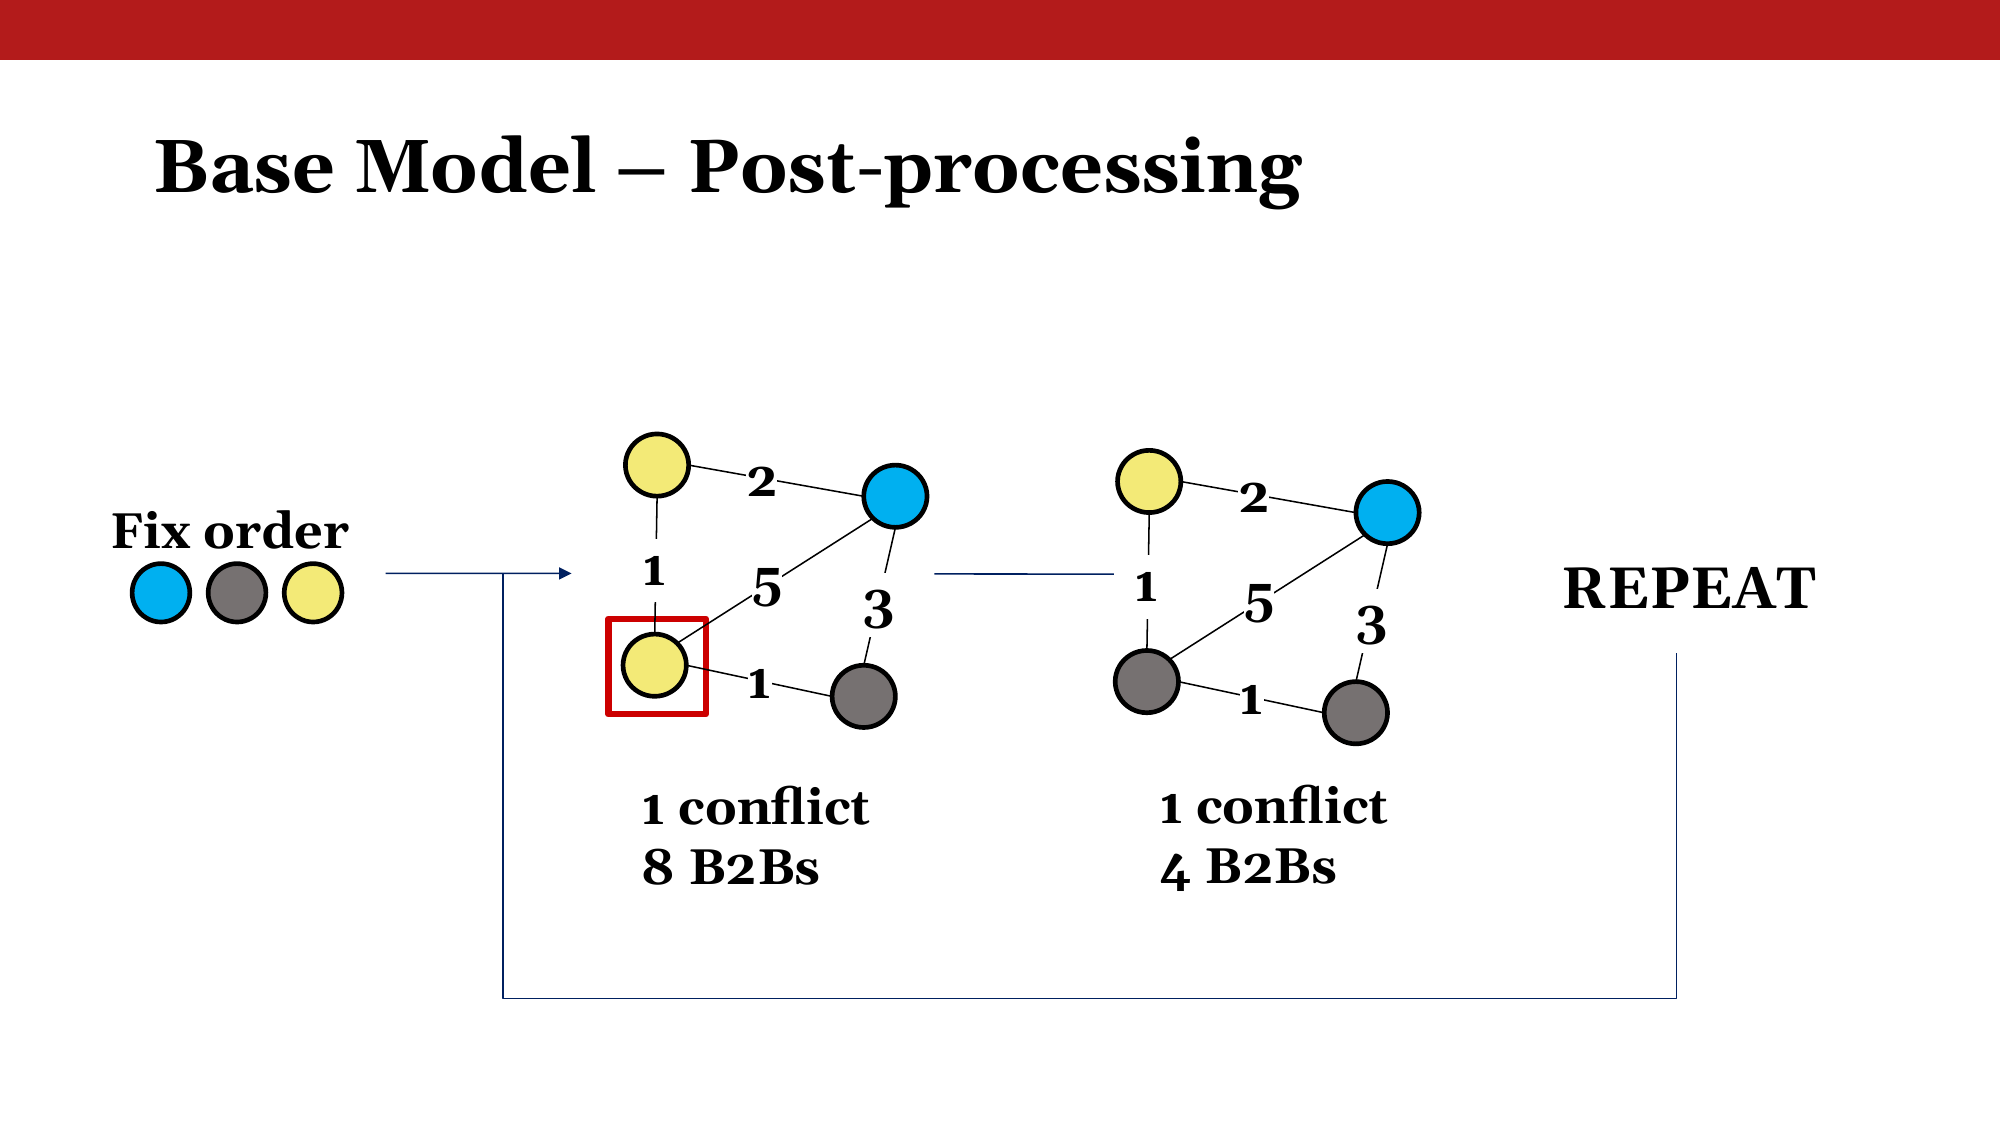

# Base Model – Post-processing
2

1
5
3

1

2

1
5
3

1

Fix order
REPEAT

1 conflict
4 B2Bs
1 conflict
8 B2Bs